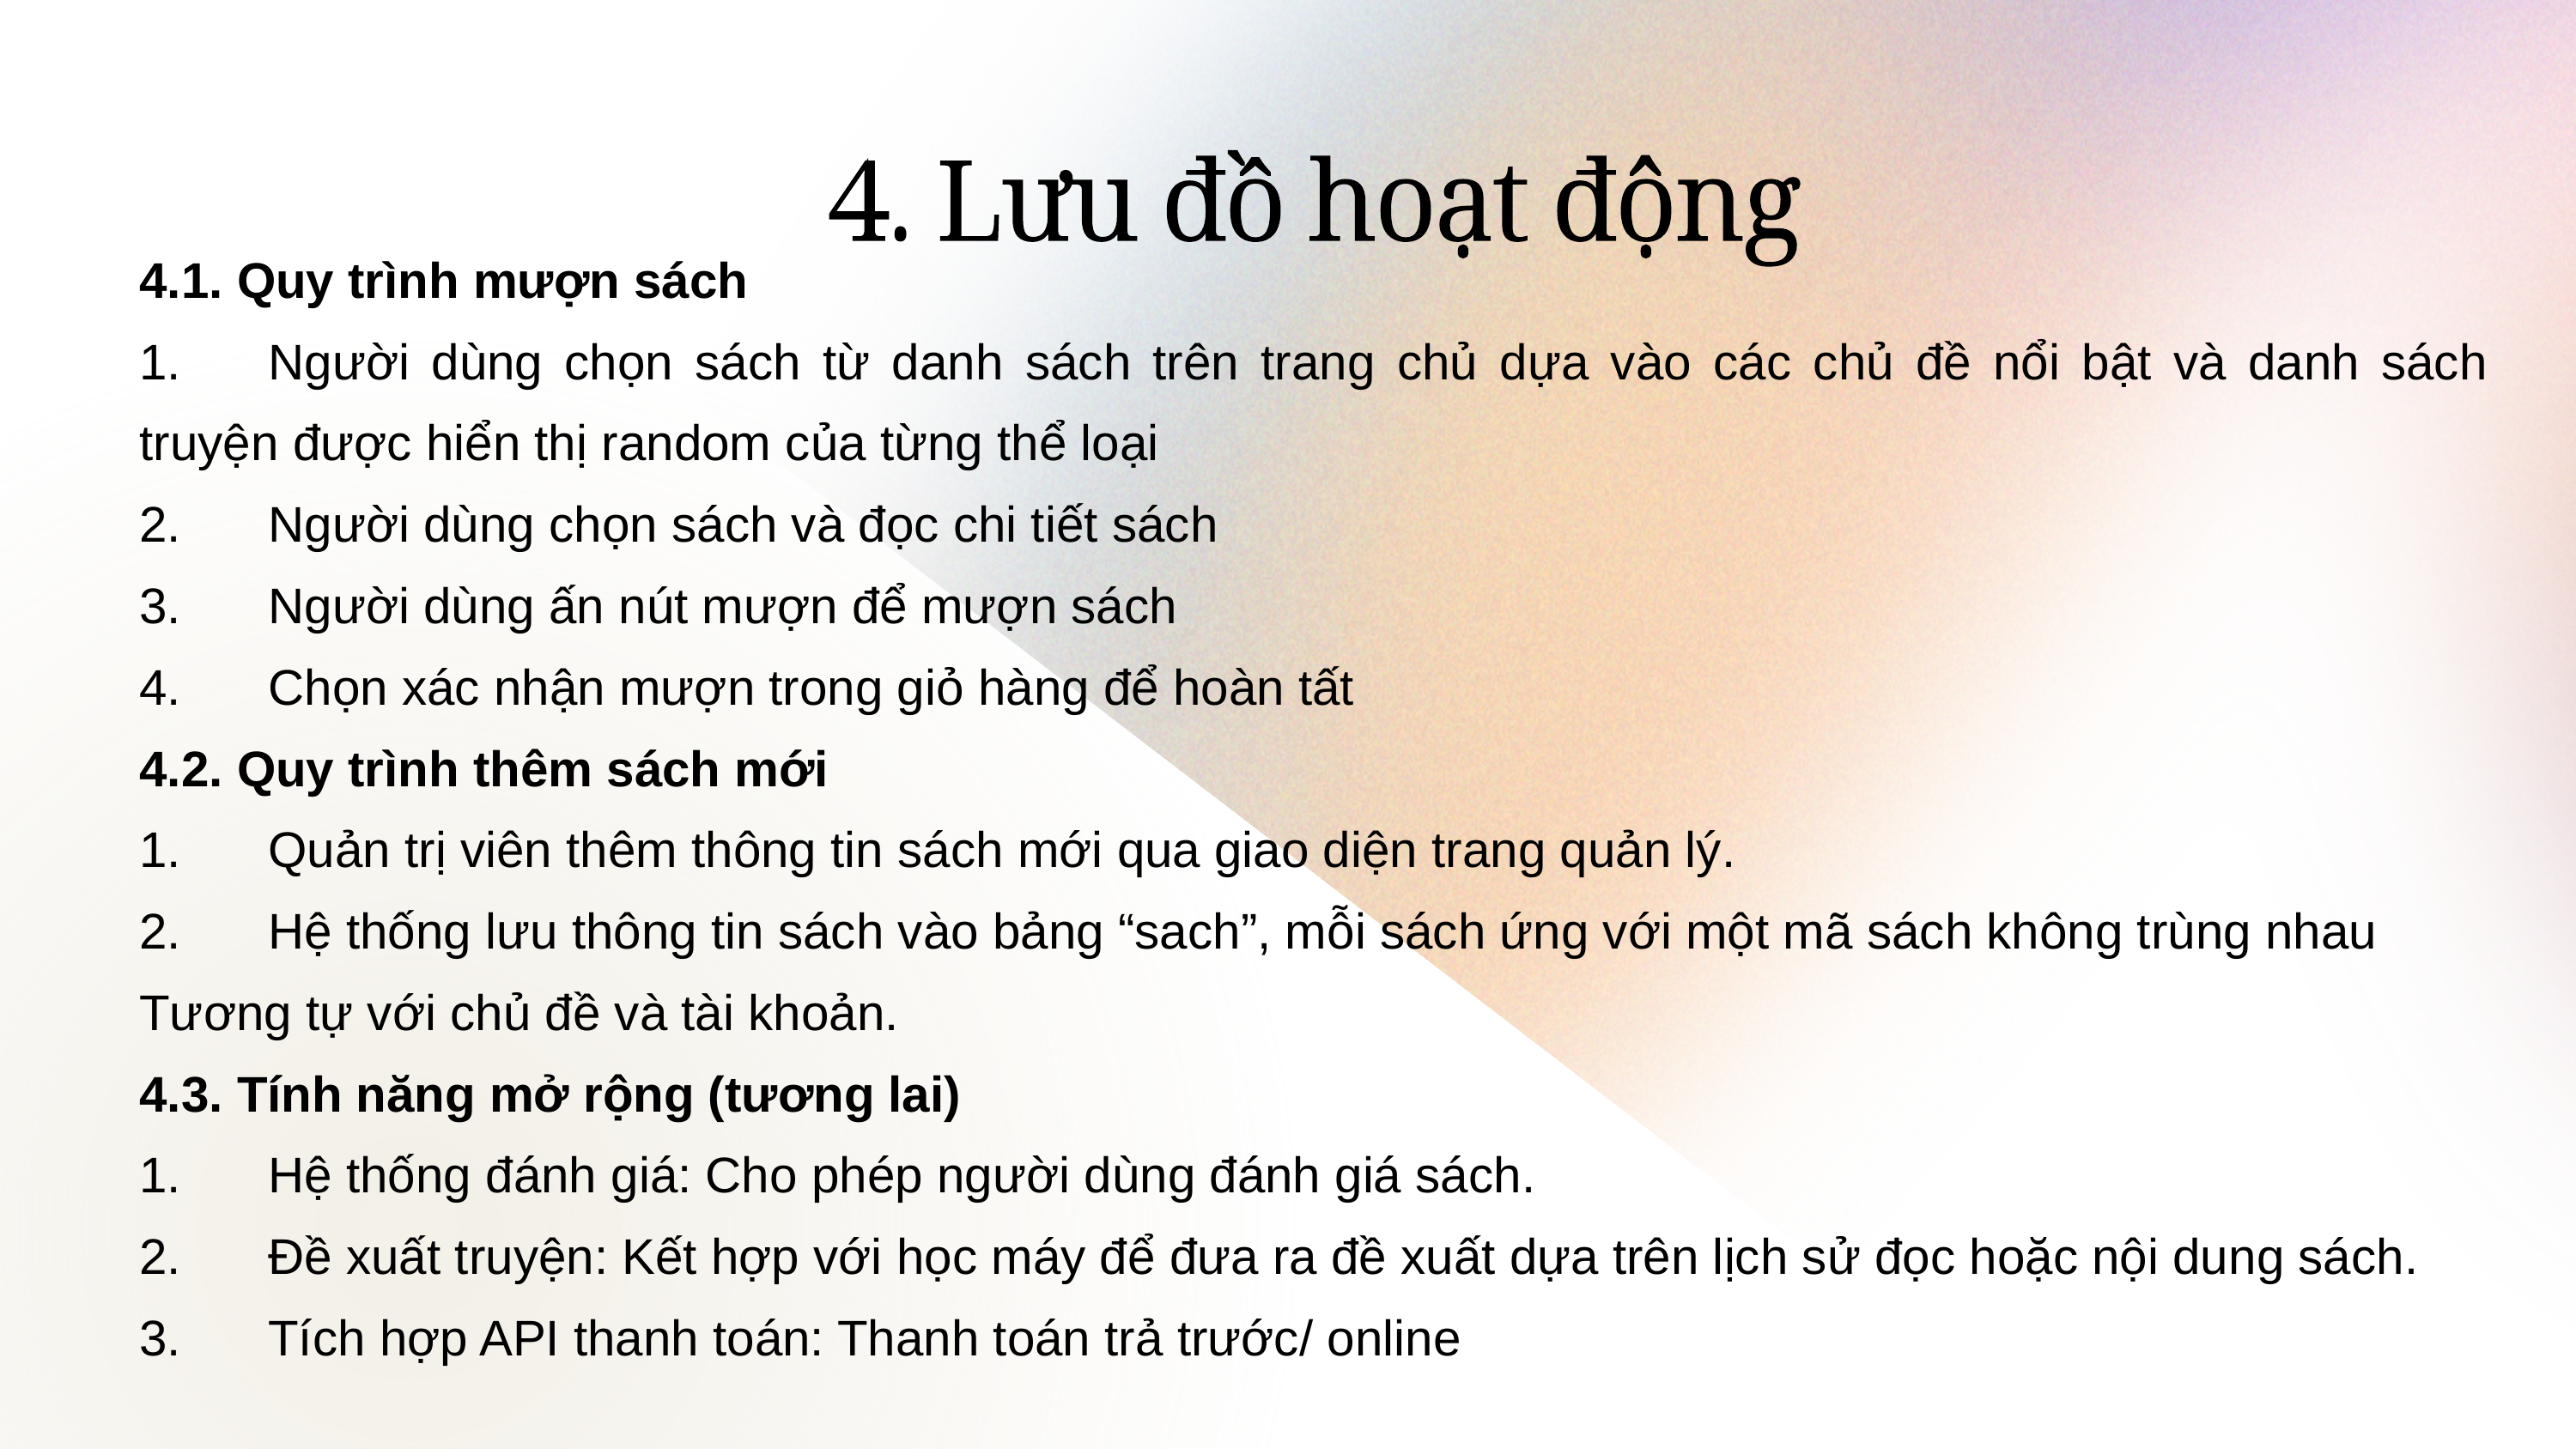

4. Lưu đồ hoạt động
4.1. Quy trình mượn sách
1.	Người dùng chọn sách từ danh sách trên trang chủ dựa vào các chủ đề nổi bật và danh sách truyện được hiển thị random của từng thể loại
2.	Người dùng chọn sách và đọc chi tiết sách
3.	Người dùng ấn nút mượn để mượn sách
4.	Chọn xác nhận mượn trong giỏ hàng để hoàn tất
4.2. Quy trình thêm sách mới
1.	Quản trị viên thêm thông tin sách mới qua giao diện trang quản lý.
2.	Hệ thống lưu thông tin sách vào bảng “sach”, mỗi sách ứng với một mã sách không trùng nhau
Tương tự với chủ đề và tài khoản.
4.3. Tính năng mở rộng (tương lai)
1.	Hệ thống đánh giá: Cho phép người dùng đánh giá sách.
2.	Đề xuất truyện: Kết hợp với học máy để đưa ra đề xuất dựa trên lịch sử đọc hoặc nội dung sách.
3.	Tích hợp API thanh toán: Thanh toán trả trước/ online